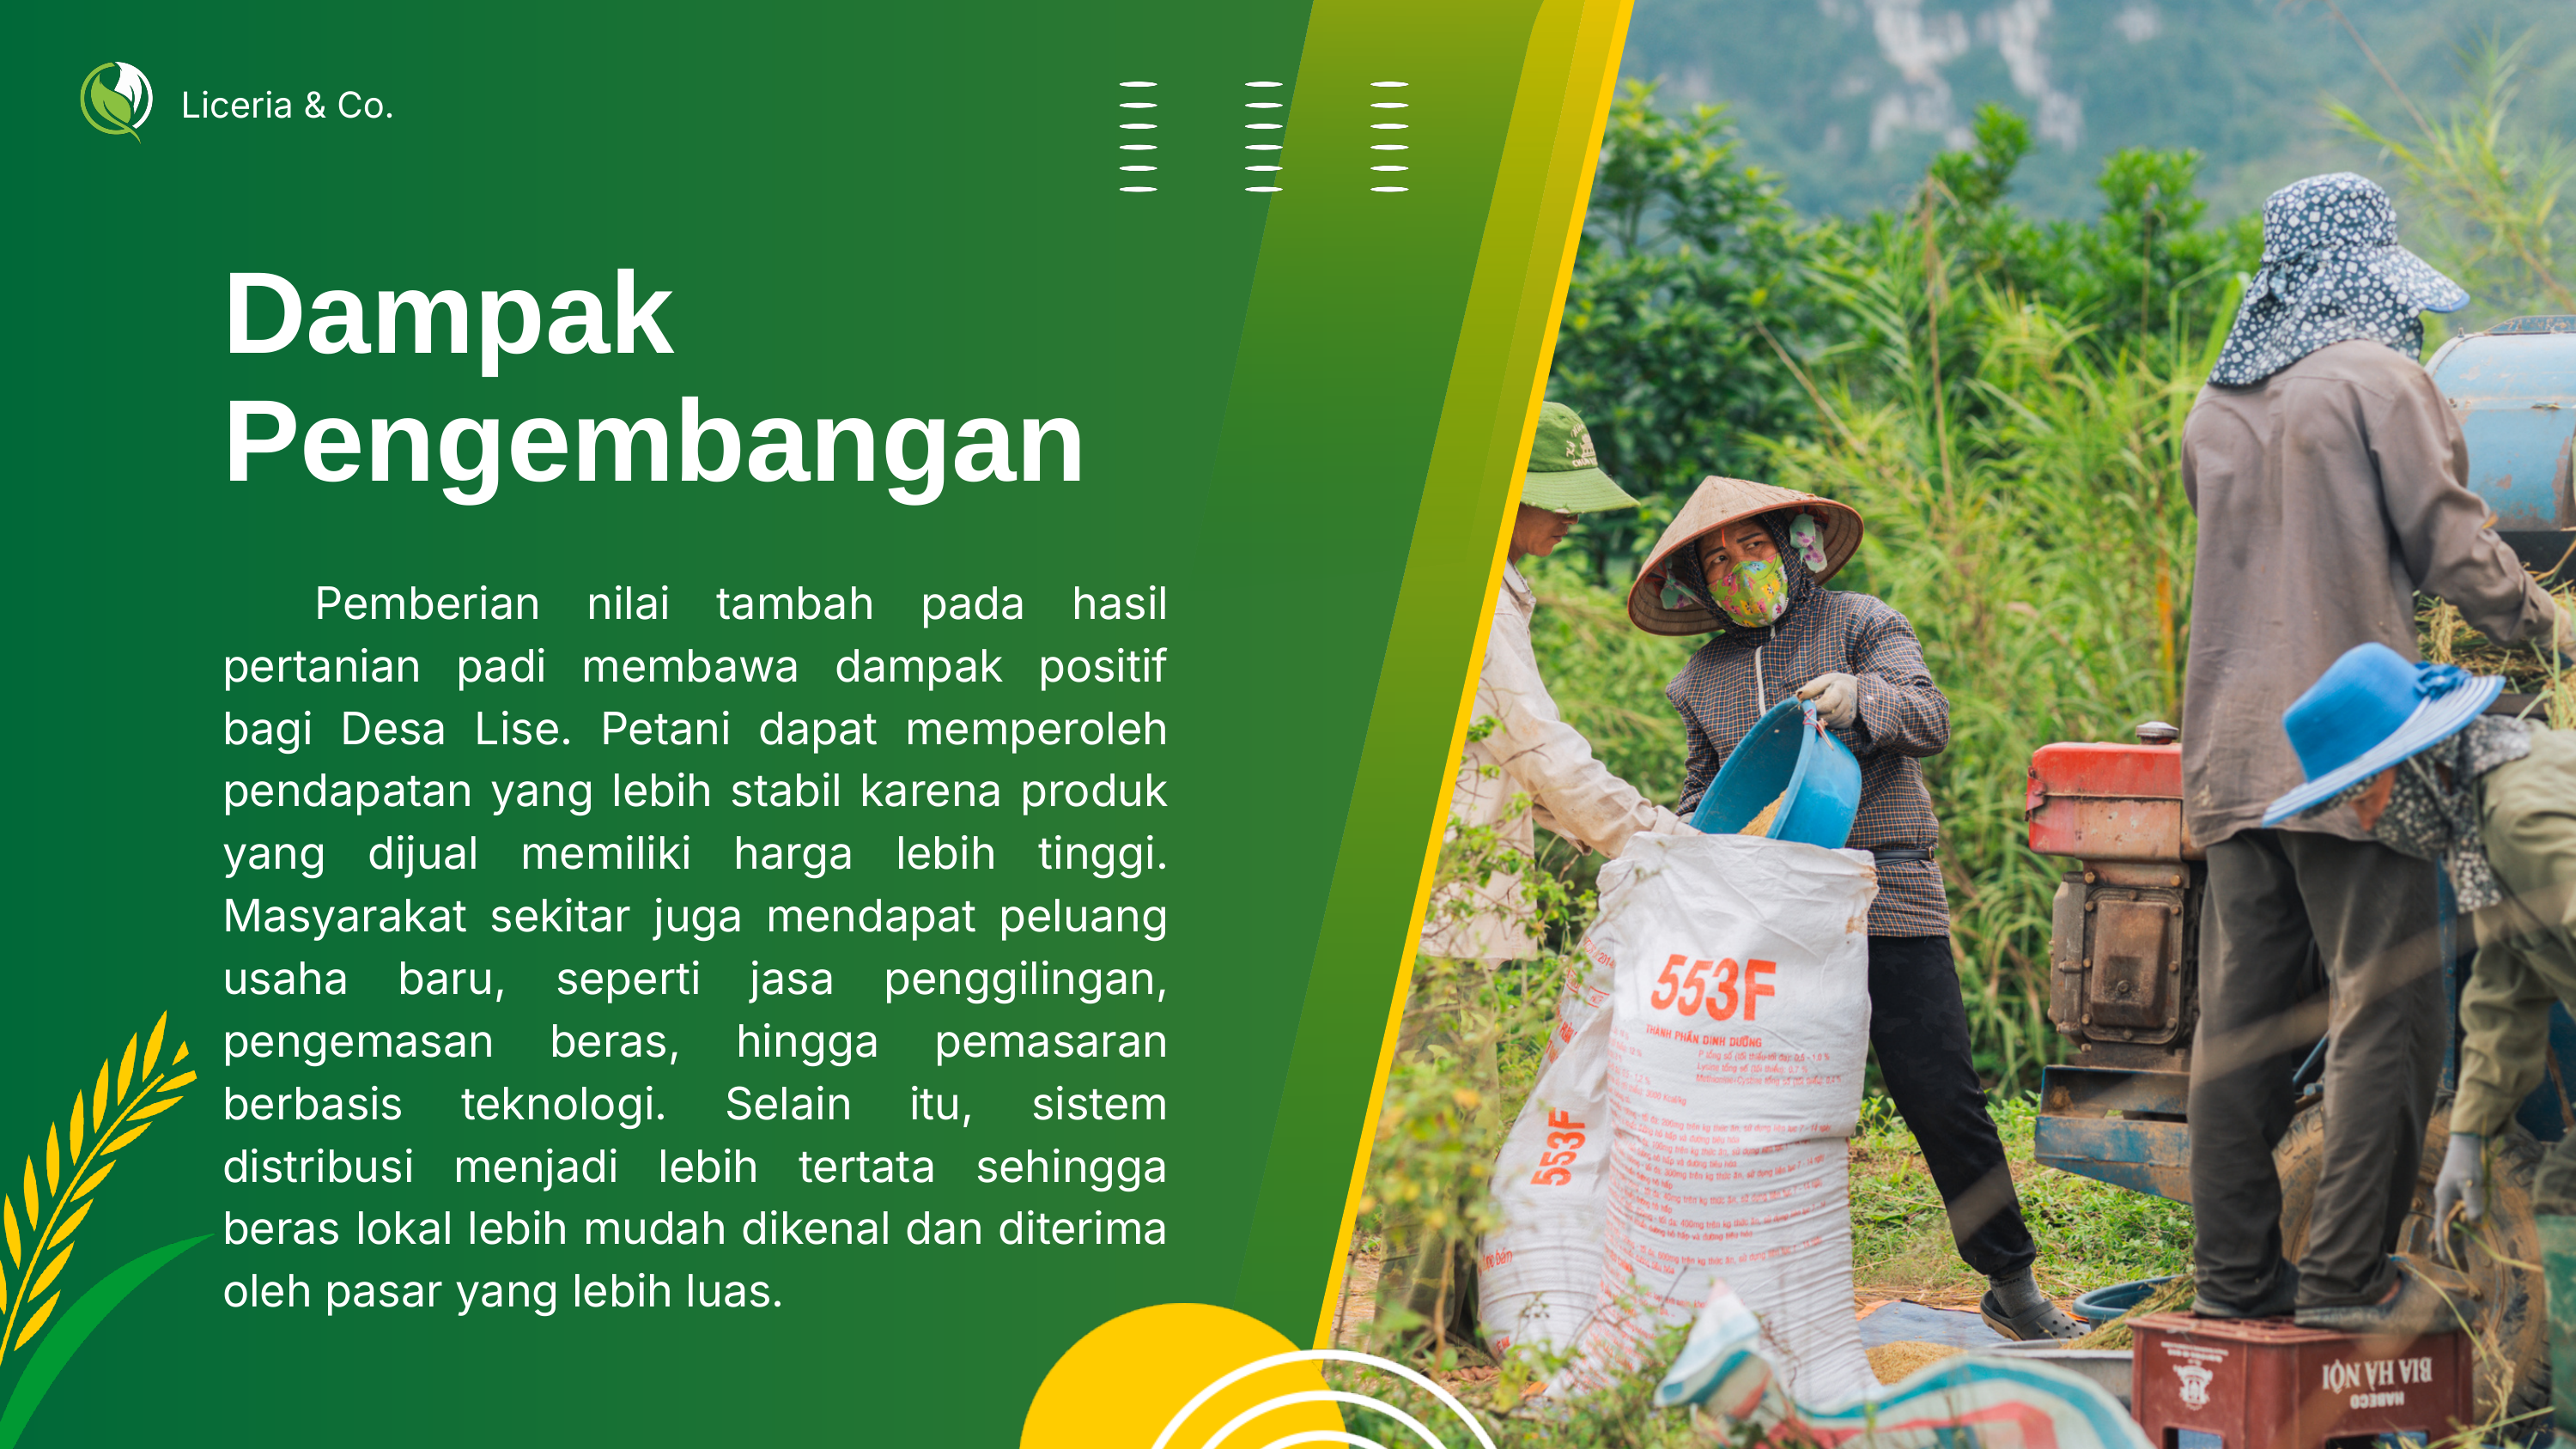

Liceria & Co.
Dampak Pengembangan
  Pemberian nilai tambah pada hasil pertanian padi membawa dampak positif bagi Desa Lise. Petani dapat memperoleh pendapatan yang lebih stabil karena produk yang dijual memiliki harga lebih tinggi. Masyarakat sekitar juga mendapat peluang usaha baru, seperti jasa penggilingan, pengemasan beras, hingga pemasaran berbasis teknologi. Selain itu, sistem distribusi menjadi lebih tertata sehingga beras lokal lebih mudah dikenal dan diterima oleh pasar yang lebih luas.